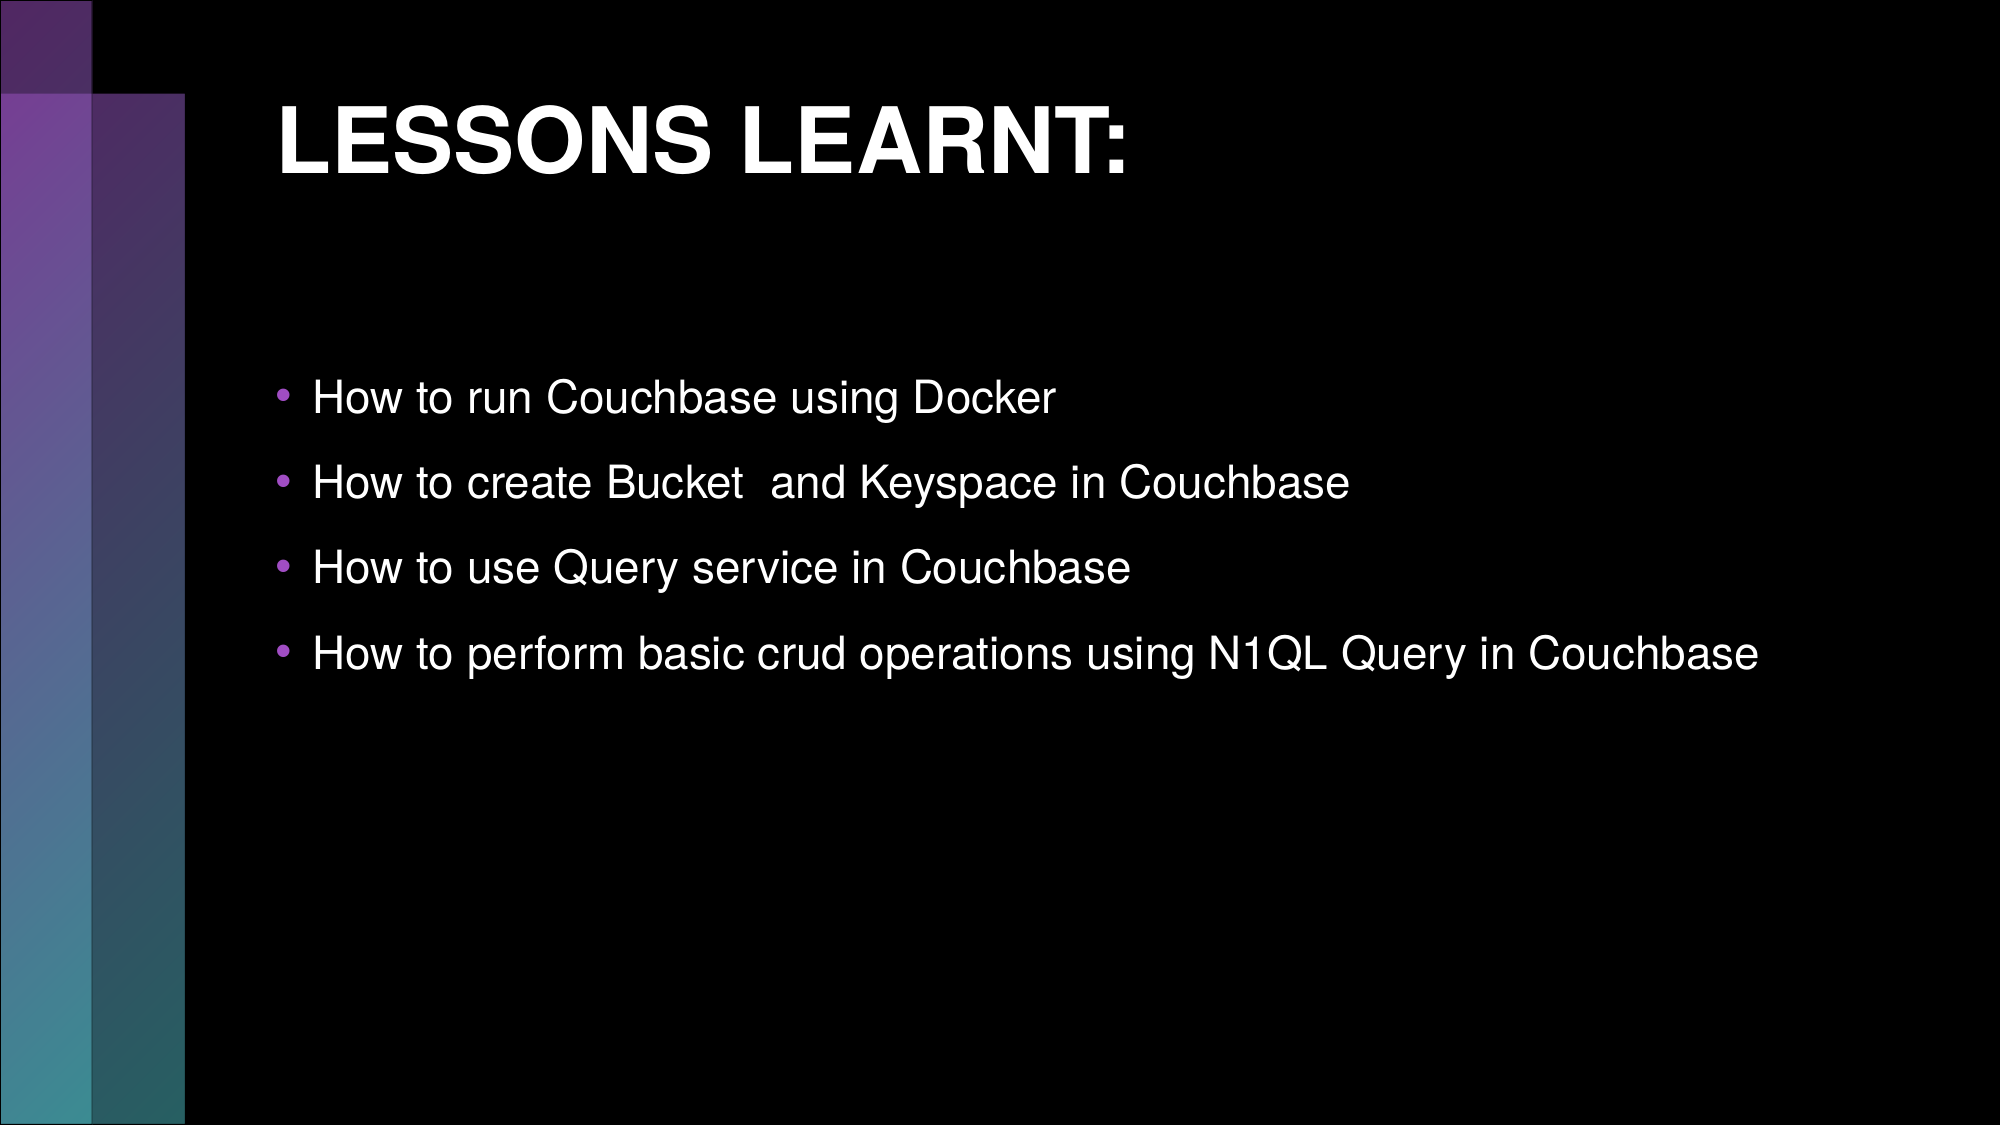

# LESSONS LEARNT:
How to run Couchbase using Docker
How to create Bucket  and Keyspace in Couchbase
How to use Query service in Couchbase
How to perform basic crud operations using N1QL Query in Couchbase